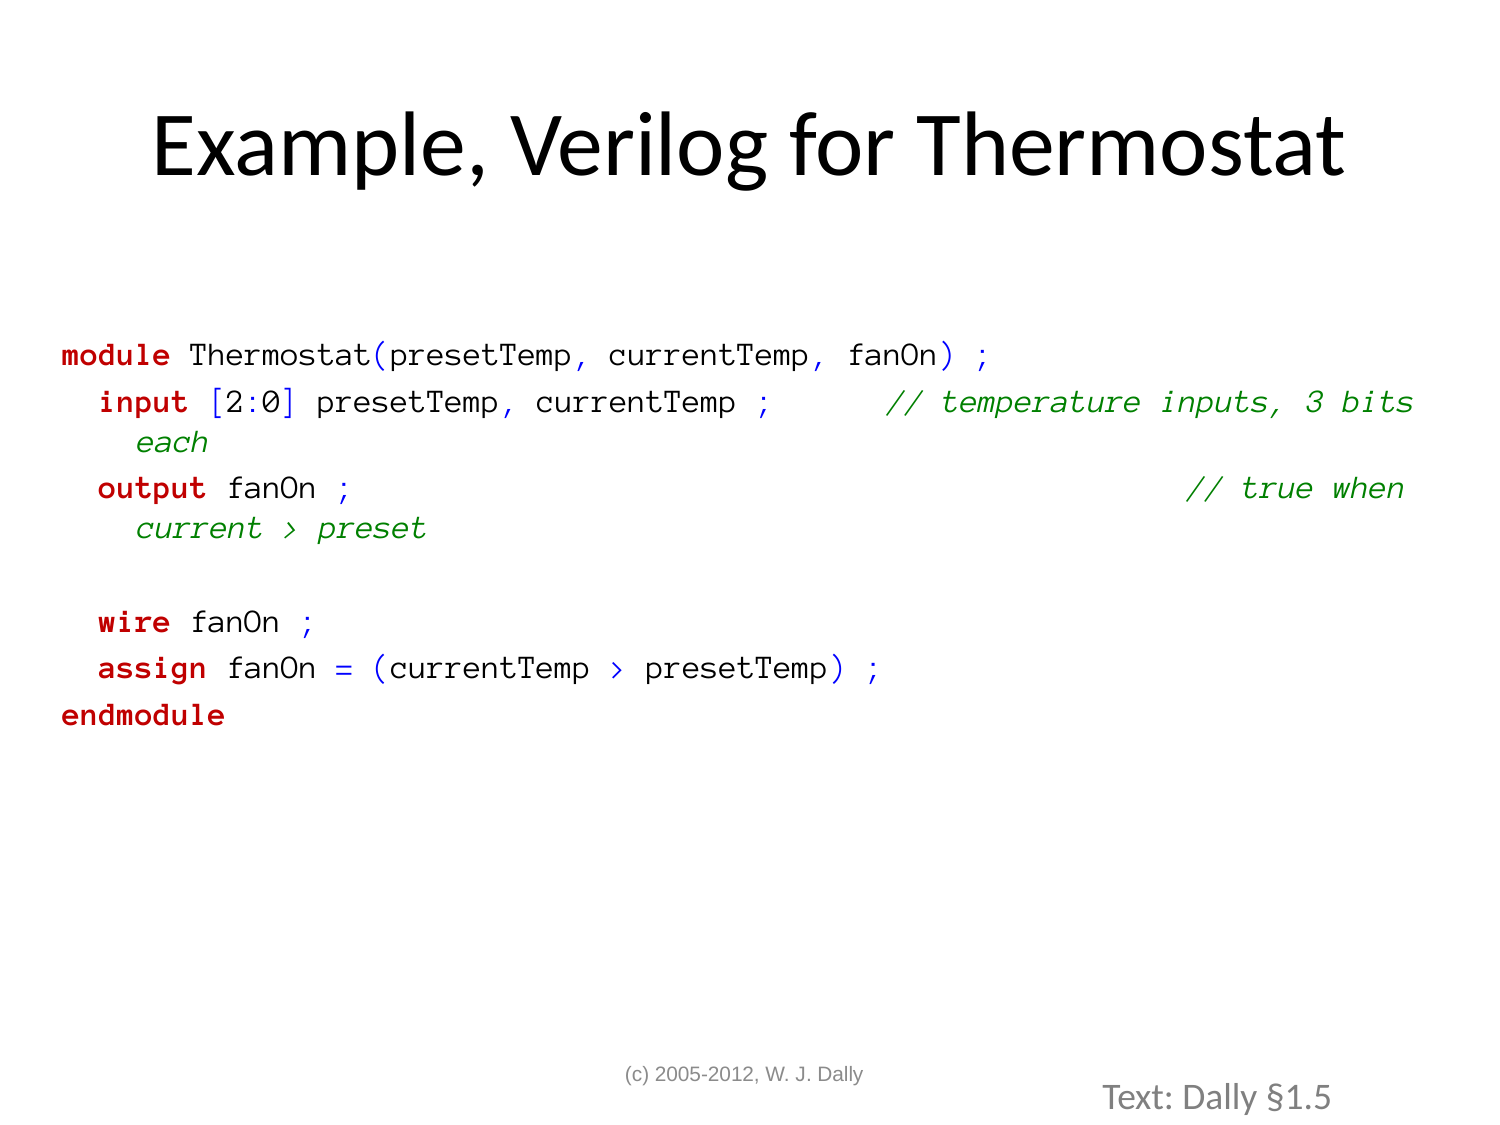

# Example, Verilog for Thermostat
module Thermostat(presetTemp, currentTemp, fanOn) ;
  input [2:0] presetTemp, currentTemp ;	// temperature inputs, 3 bits each
  output fanOn ;			     			// true when current > preset

  wire fanOn ;
  assign fanOn = (currentTemp > presetTemp) ;
endmodule

(c) 2005-2012, W. J. Dally
Text: Dally §1.5